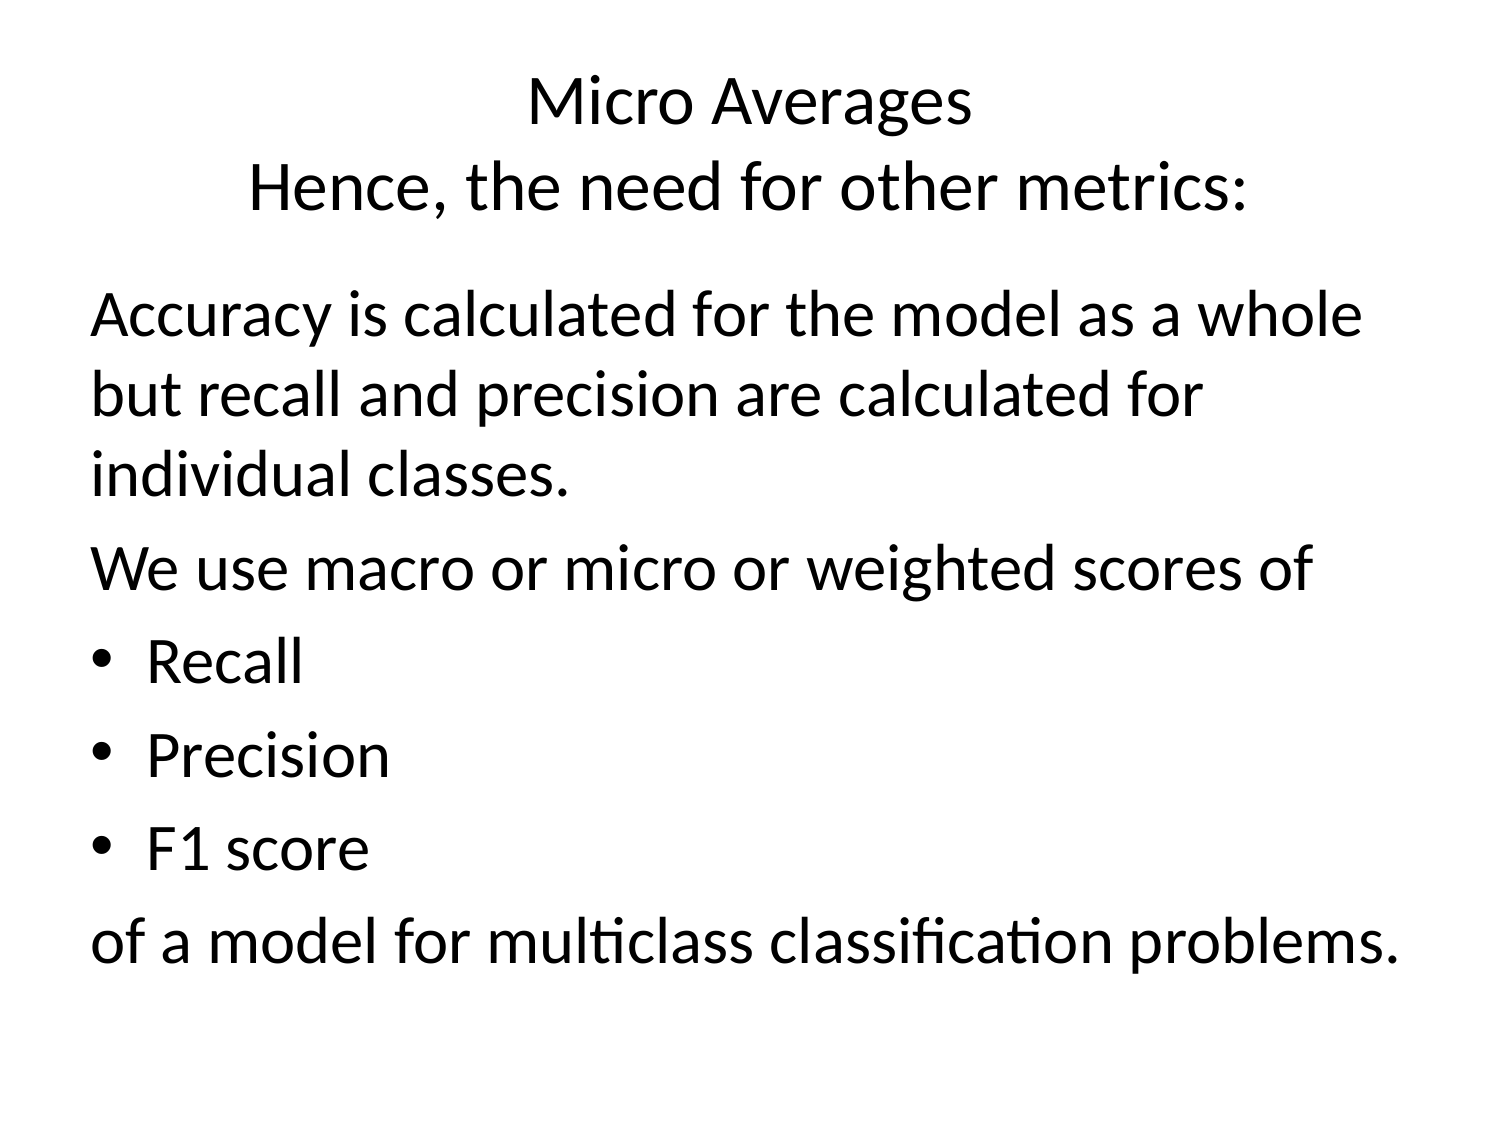

# Micro Averages Hence, the need for other metrics:
Accuracy is calculated for the model as a whole but recall and precision are calculated for individual classes.
We use macro or micro or weighted scores of
Recall
Precision
F1 score
of a model for multiclass classification problems.